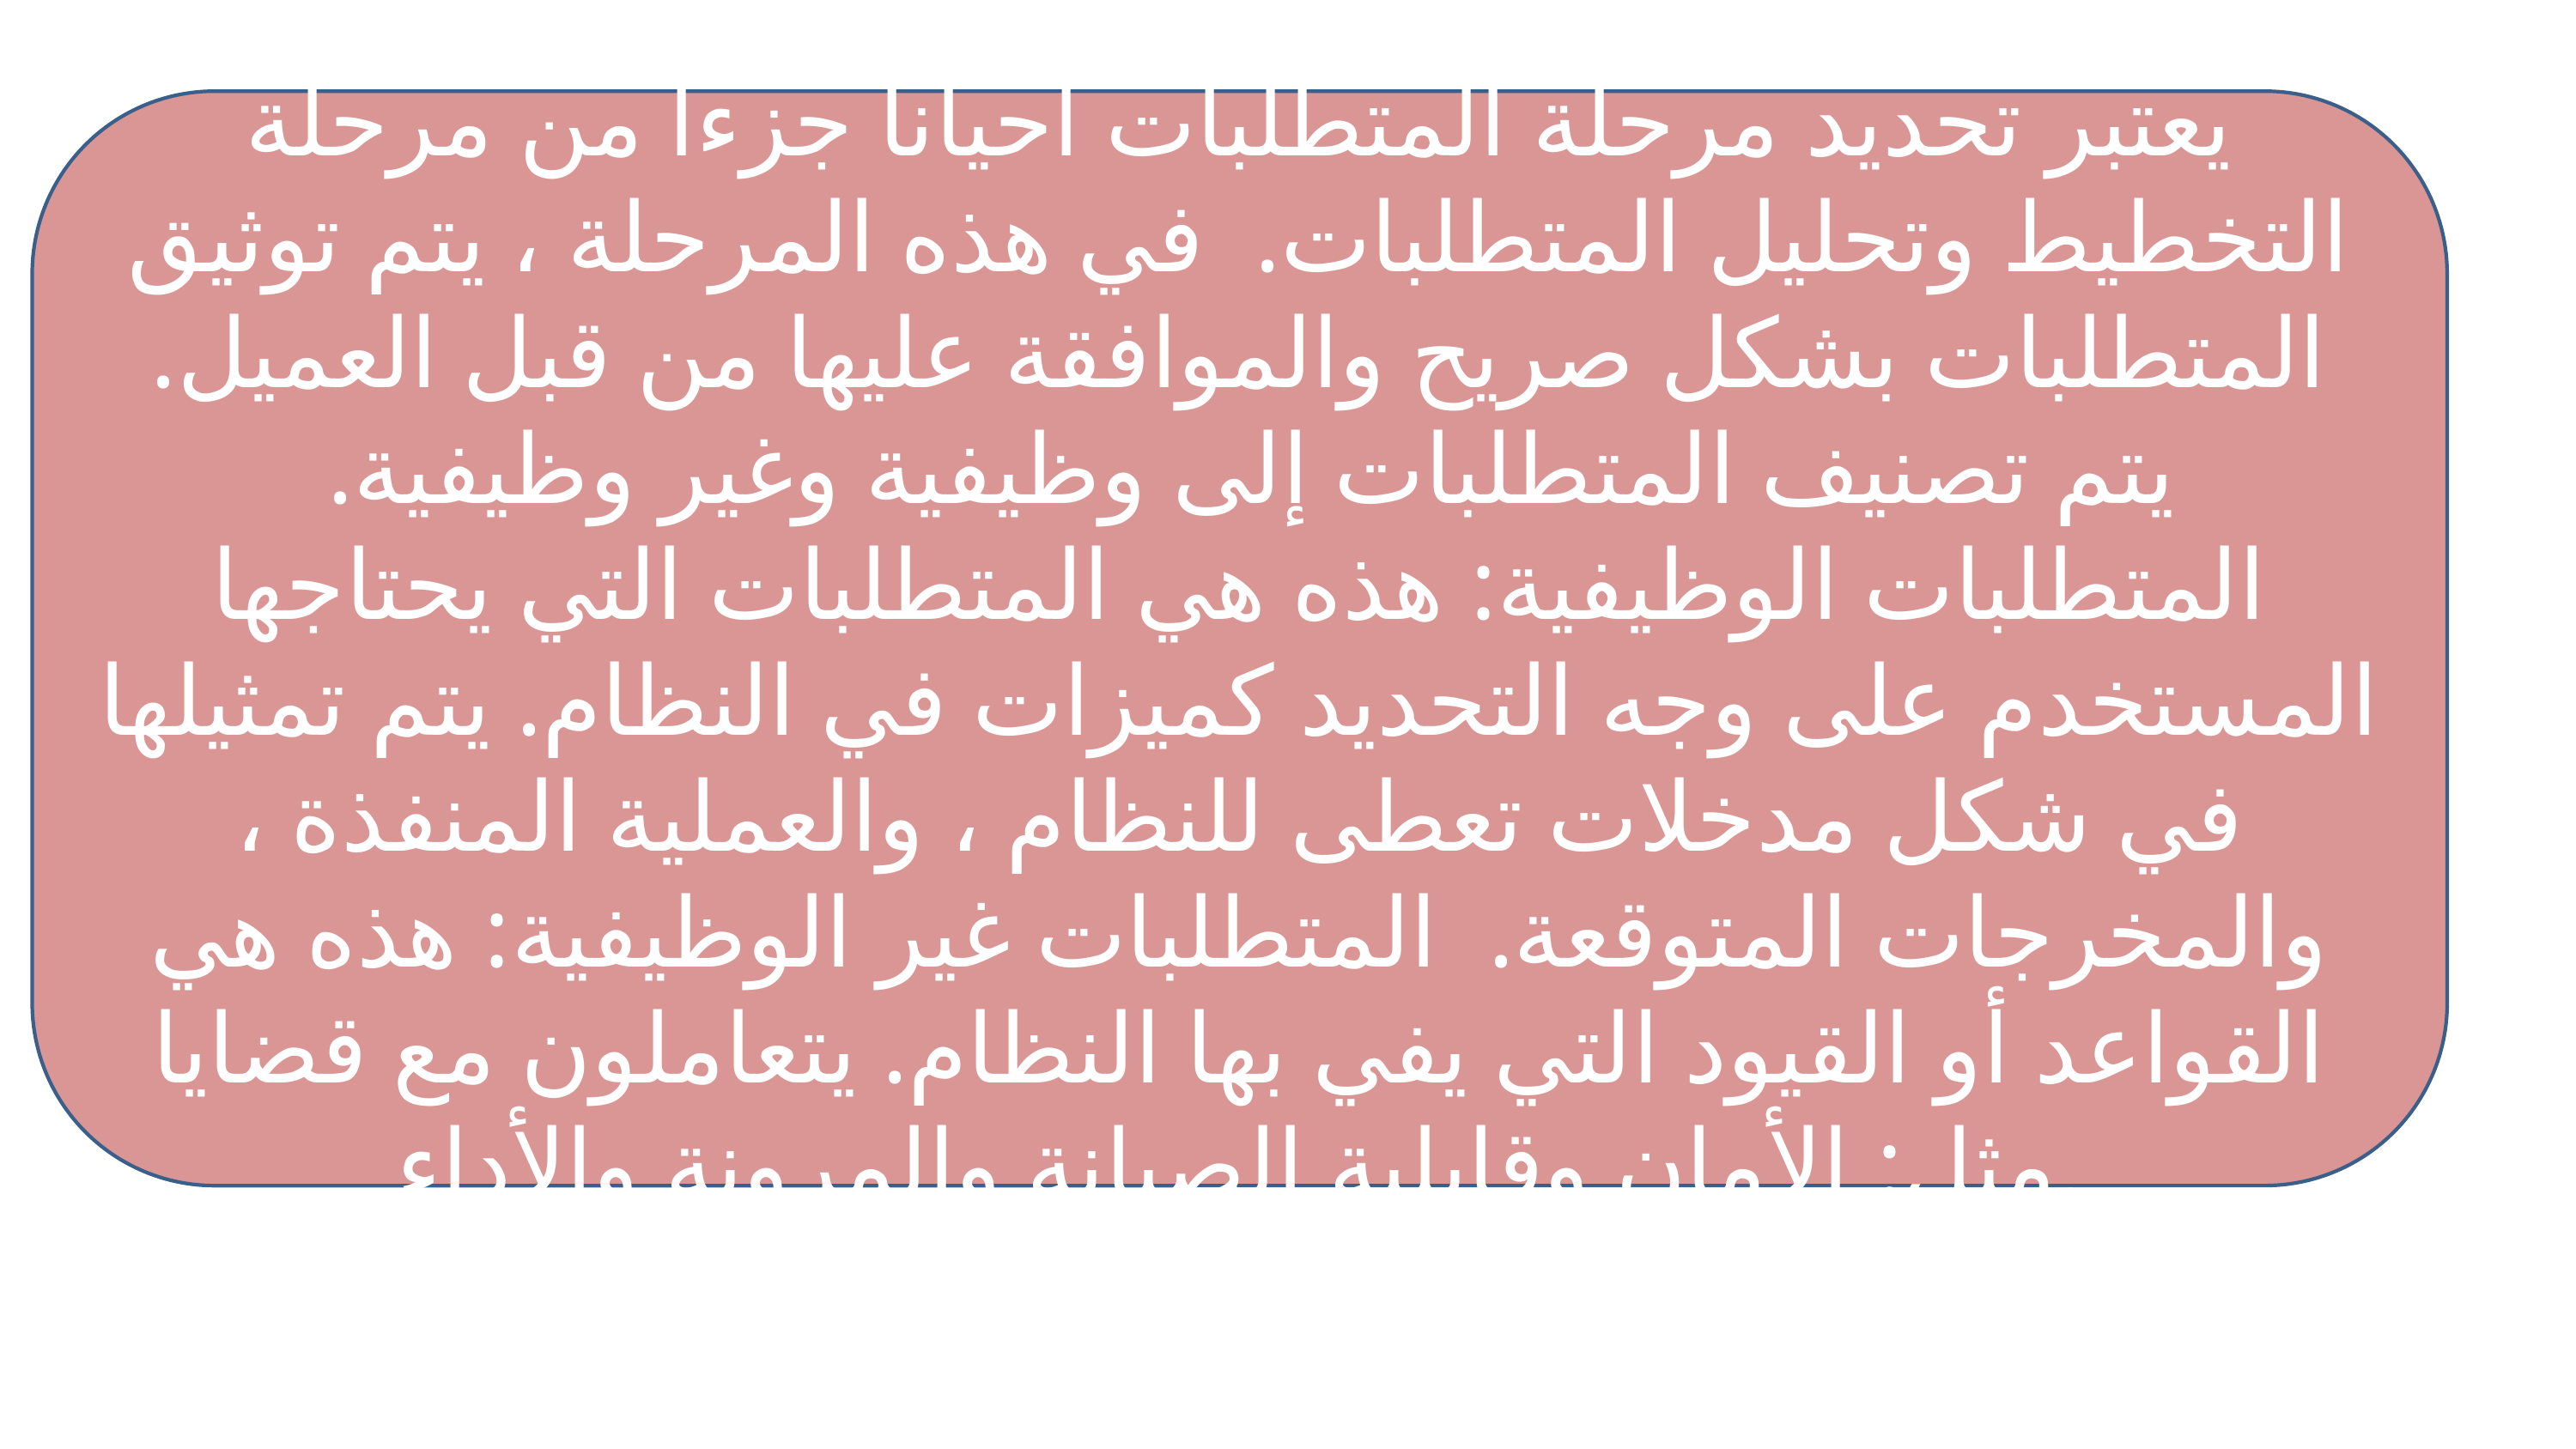

يعتبر تحديد مرحلة المتطلبات أحيانا جزءا من مرحلة التخطيط وتحليل المتطلبات.  في هذه المرحلة ، يتم توثيق المتطلبات بشكل صريح والموافقة عليها من قبل العميل. يتم تصنيف المتطلبات إلى وظيفية وغير وظيفية.  المتطلبات الوظيفية: هذه هي المتطلبات التي يحتاجها المستخدم على وجه التحديد كميزات في النظام. يتم تمثيلها في شكل مدخلات تعطى للنظام ، والعملية المنفذة ، والمخرجات المتوقعة.  المتطلبات غير الوظيفية: هذه هي القواعد أو القيود التي يفي بها النظام. يتعاملون مع قضايا مثل: الأمان وقابلية الصيانة والمرونة والأداء.